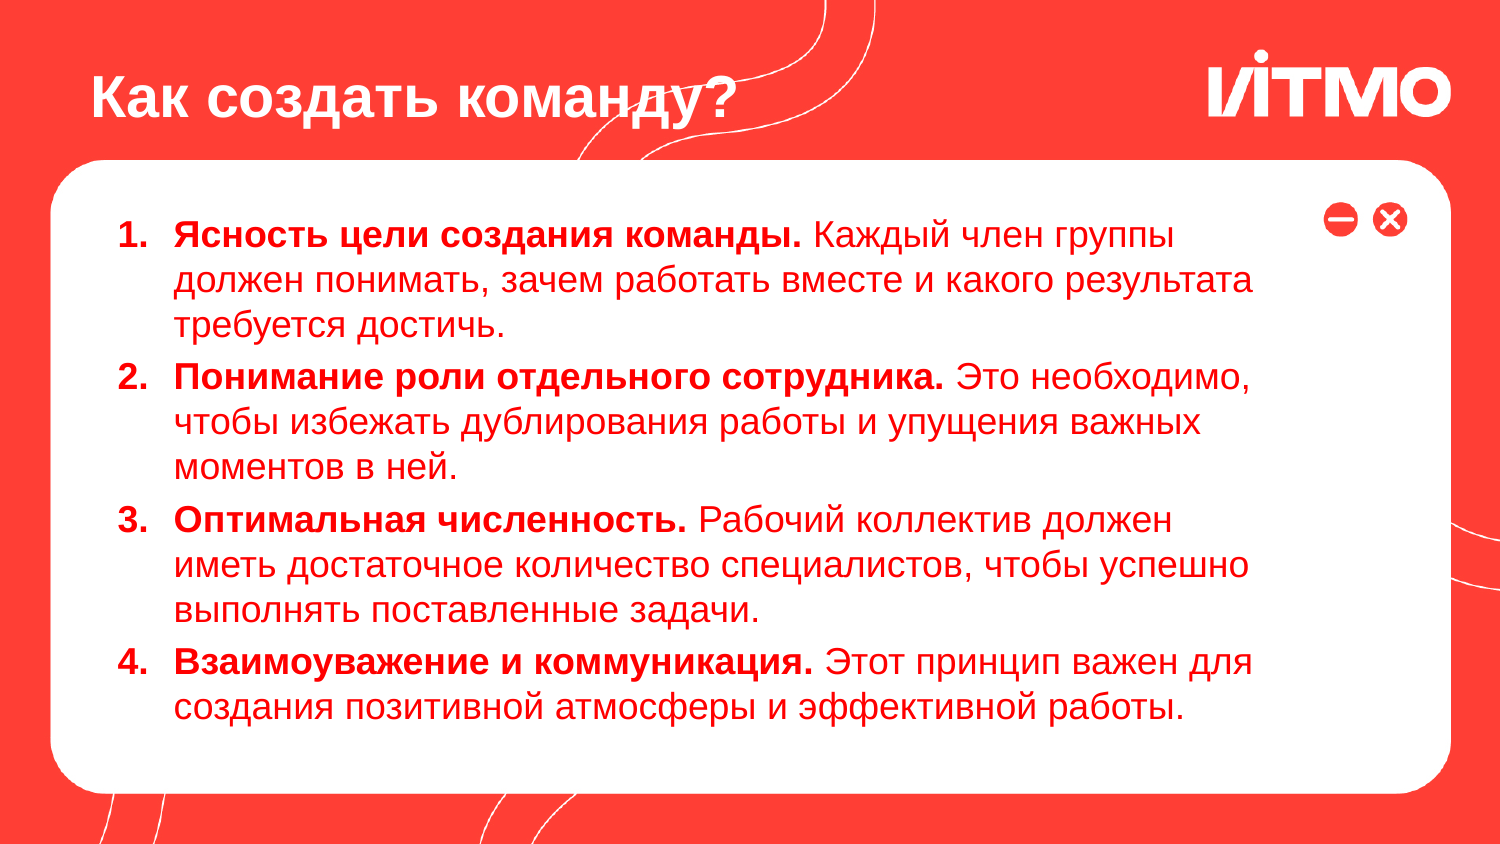

# Как создать команду?
Ясность цели создания команды. Каждый член группы должен понимать, зачем работать вместе и какого результата требуется достичь.
Понимание роли отдельного сотрудника. Это необходимо, чтобы избежать дублирования работы и упущения важных моментов в ней.
Оптимальная численность. Рабочий коллектив должен иметь достаточное количество специалистов, чтобы успешно выполнять поставленные задачи.
Взаимоуважение и коммуникация. Этот принцип важен для создания позитивной атмосферы и эффективной работы.